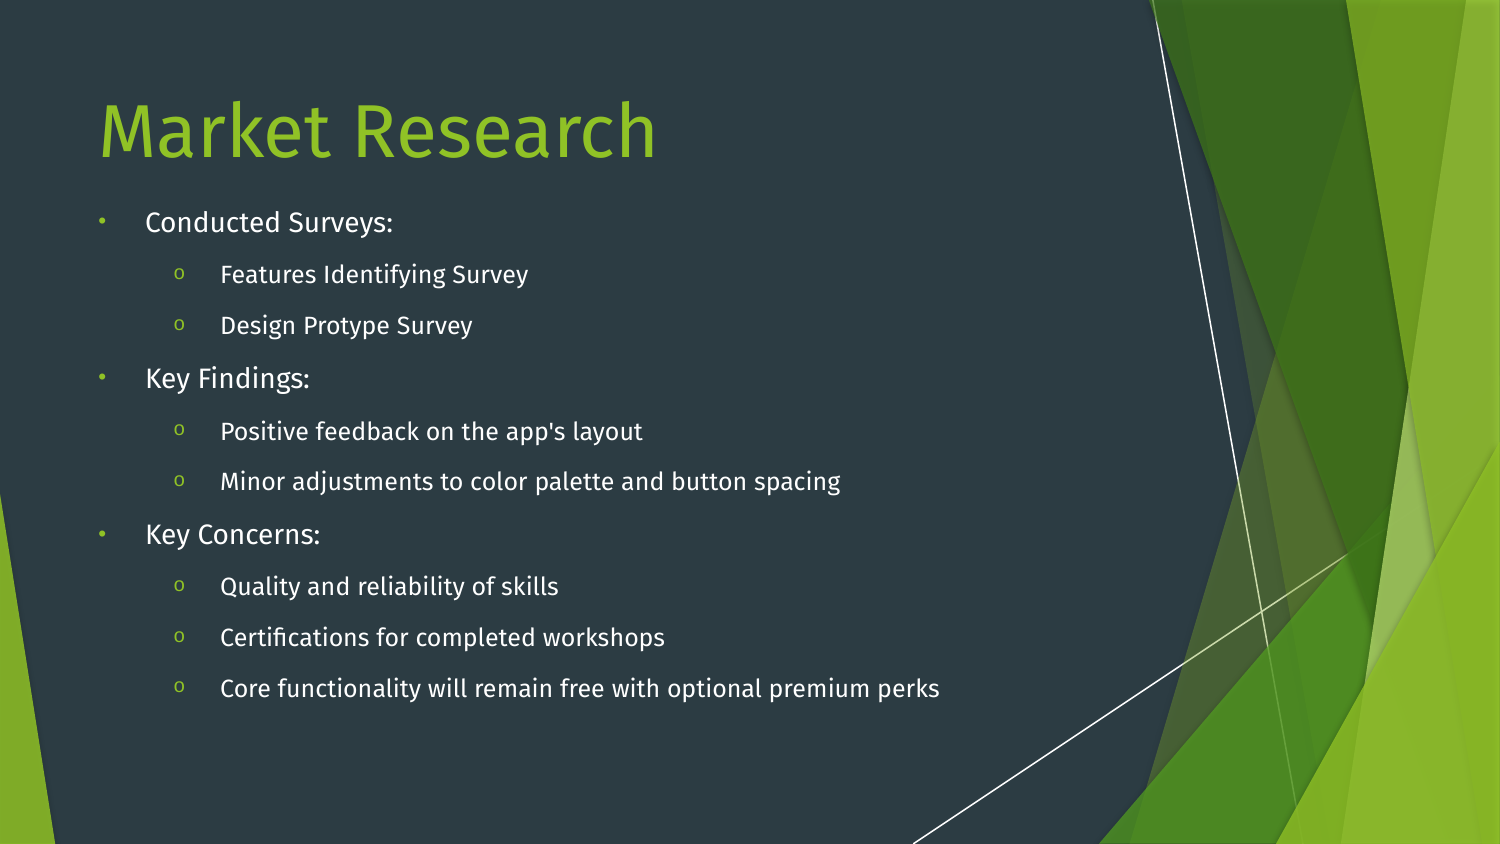

# Market Research
Conducted Surveys:
Features Identifying Survey
Design Protype Survey
Key Findings:
Positive feedback on the app's layout
Minor adjustments to color palette and button spacing
Key Concerns:
Quality and reliability of skills
Certifications for completed workshops
Core functionality will remain free with optional premium perks